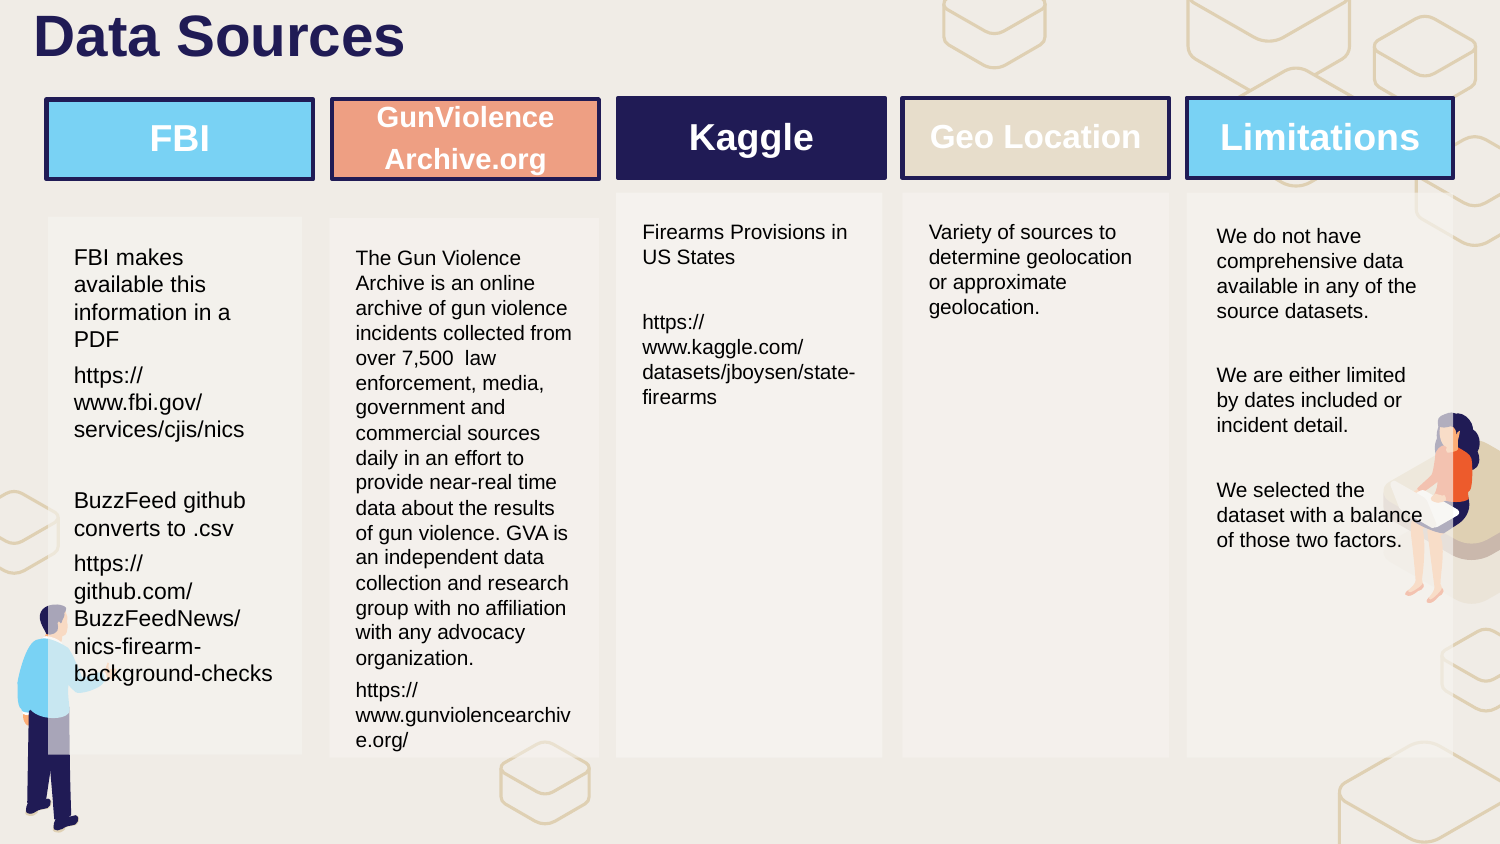

14
# Data Sources
FBI
FBI makes available this information in a PDF
https://www.fbi.gov/services/cjis/nics

BuzzFeed github converts to .csv
https://github.com/BuzzFeedNews/nics-firearm-background-checks
GunViolence
Archive.org
The Gun Violence Archive is an online archive of gun violence incidents collected from over 7,500  law enforcement, media, government and commercial sources daily in an effort to provide near-real time data about the results of gun violence. GVA is an independent data collection and research group with no affiliation with any advocacy organization.
https://www.gunviolencearchive.org/
Kaggle
Firearms Provisions in US States

https://www.kaggle.com/datasets/jboysen/state-firearms
Geo Location
Variety of sources to determine geolocation or approximate geolocation.
Limitations
We do not have comprehensive data available in any of the source datasets.

We are either limited by dates included or incident detail.

We selected the dataset with a balance of those two factors.